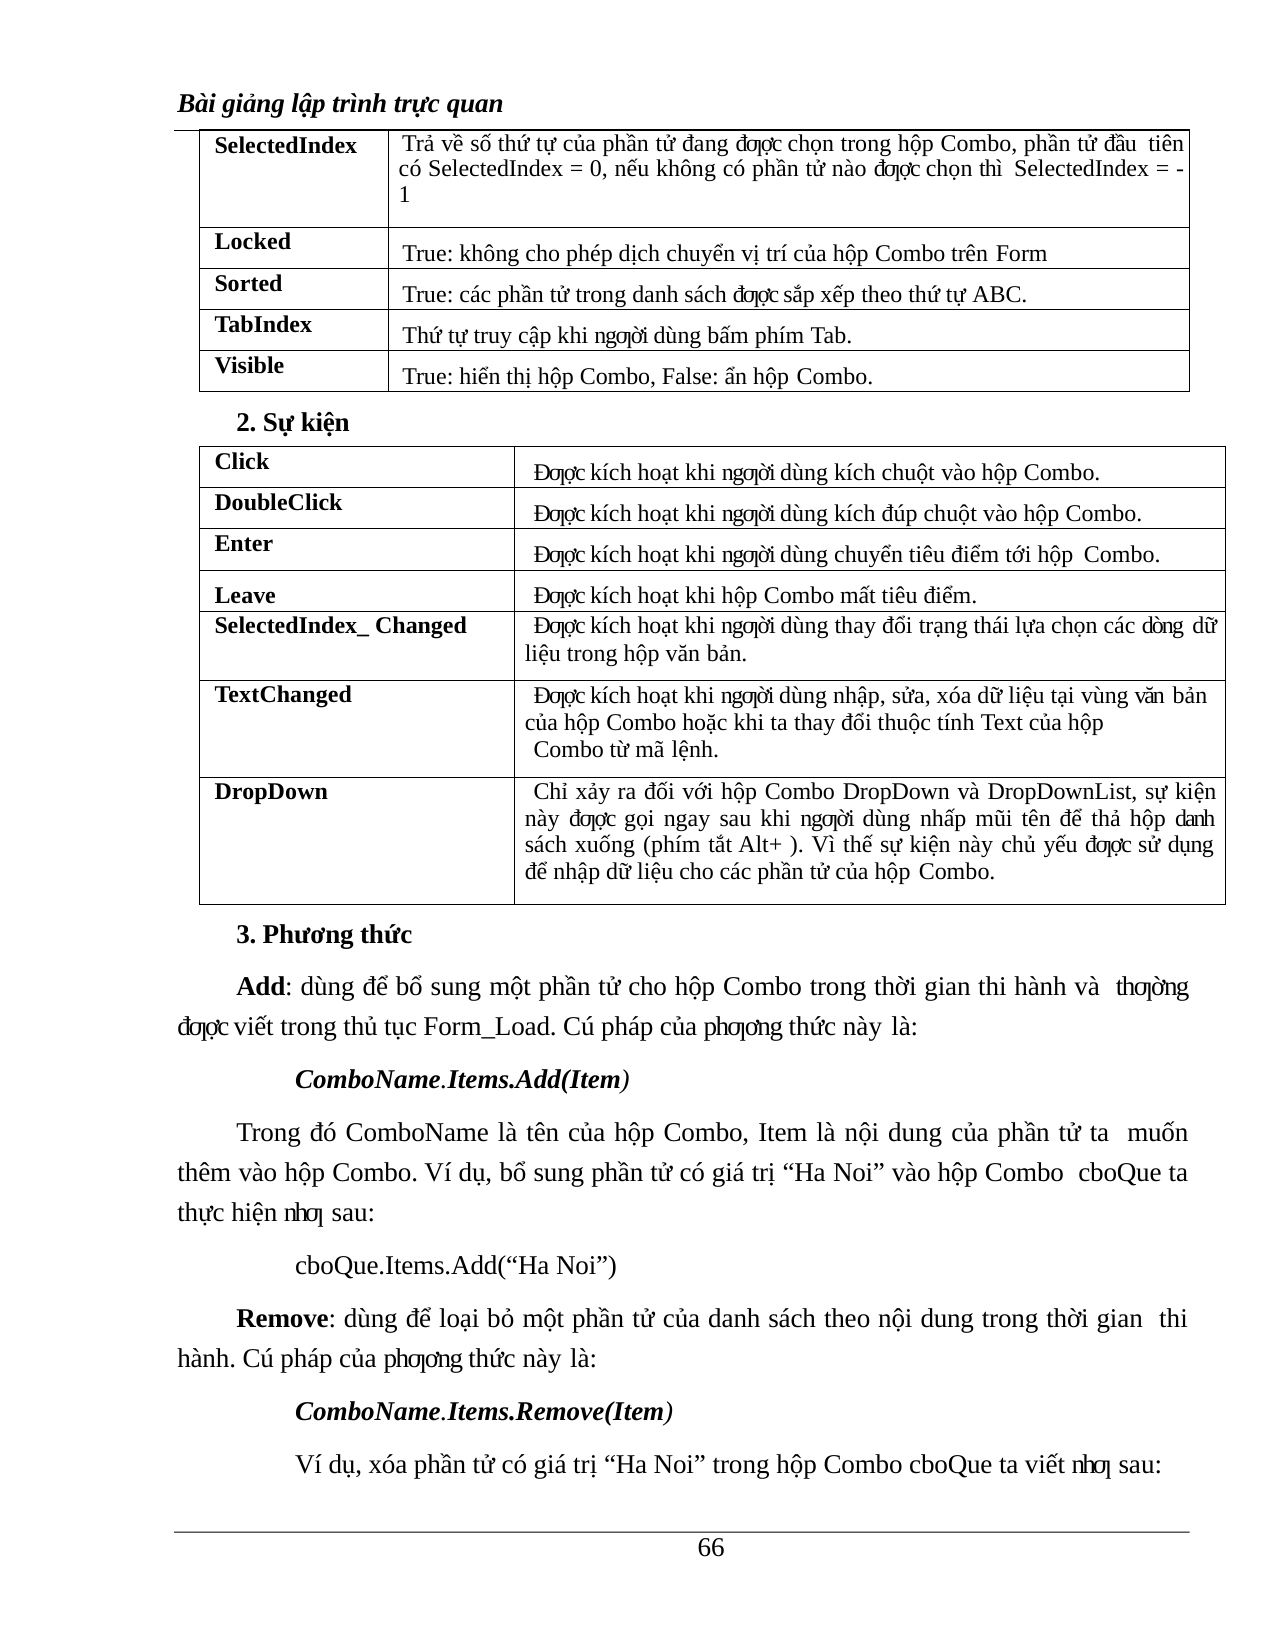

Bài giảng lập trình trực quan
|  | SelectedIndex | Trả về số thứ tự của phần tử đang đƣợc chọn trong hộp Combo, phần tử đầu tiên có SelectedIndex = 0, nếu không có phần tử nào đƣợc chọn thì SelectedIndex = -1 |
| --- | --- | --- |
|  | Locked | True: không cho phép dịch chuyển vị trí của hộp Combo trên Form |
|  | Sorted | True: các phần tử trong danh sách đƣợc sắp xếp theo thứ tự ABC. |
|  | TabIndex | Thứ tự truy cập khi ngƣời dùng bấm phím Tab. |
|  | Visible | True: hiển thị hộp Combo, False: ẩn hộp Combo. |
2. Sự kiện
| Click | Đƣợc kích hoạt khi ngƣời dùng kích chuột vào hộp Combo. |
| --- | --- |
| DoubleClick | Đƣợc kích hoạt khi ngƣời dùng kích đúp chuột vào hộp Combo. |
| Enter | Đƣợc kích hoạt khi ngƣời dùng chuyển tiêu điểm tới hộp Combo. |
| Leave | Đƣợc kích hoạt khi hộp Combo mất tiêu điểm. |
| SelectedIndex\_ Changed | Đƣợc kích hoạt khi ngƣời dùng thay đổi trạng thái lựa chọn các dòng dữ liệu trong hộp văn bản. |
| TextChanged | Đƣợc kích hoạt khi ngƣời dùng nhập, sửa, xóa dữ liệu tại vùng văn bản của hộp Combo hoặc khi ta thay đổi thuộc tính Text của hộp Combo từ mã lệnh. |
| DropDown | Chỉ xảy ra đối với hộp Combo DropDown và DropDownList, sự kiện này đƣợc gọi ngay sau khi ngƣời dùng nhấp mũi tên để thả hộp danh sách xuống (phím tắt Alt+ ). Vì thế sự kiện này chủ yếu đƣợc sử dụng để nhập dữ liệu cho các phần tử của hộp Combo. |
3. Phương thức
Add: dùng để bổ sung một phần tử cho hộp Combo trong thời gian thi hành và  thƣờng đƣợc viết trong thủ tục Form_Load. Cú pháp của phƣơng thức này là:
ComboName.Items.Add(Item)
Trong đó ComboName là tên của hộp Combo, Item là nội dung của phần tử ta  muốn thêm vào hộp Combo. Ví dụ, bổ sung phần tử có giá trị “Ha Noi” vào hộp Combo  cboQue ta thực hiện nhƣ sau:
cboQue.Items.Add(“Ha Noi”)
Remove: dùng để loại bỏ một phần tử của danh sách theo nội dung trong thời gian  thi hành. Cú pháp của phƣơng thức này là:
ComboName.Items.Remove(Item)
Ví dụ, xóa phần tử có giá trị “Ha Noi” trong hộp Combo cboQue ta viết nhƣ sau:
66